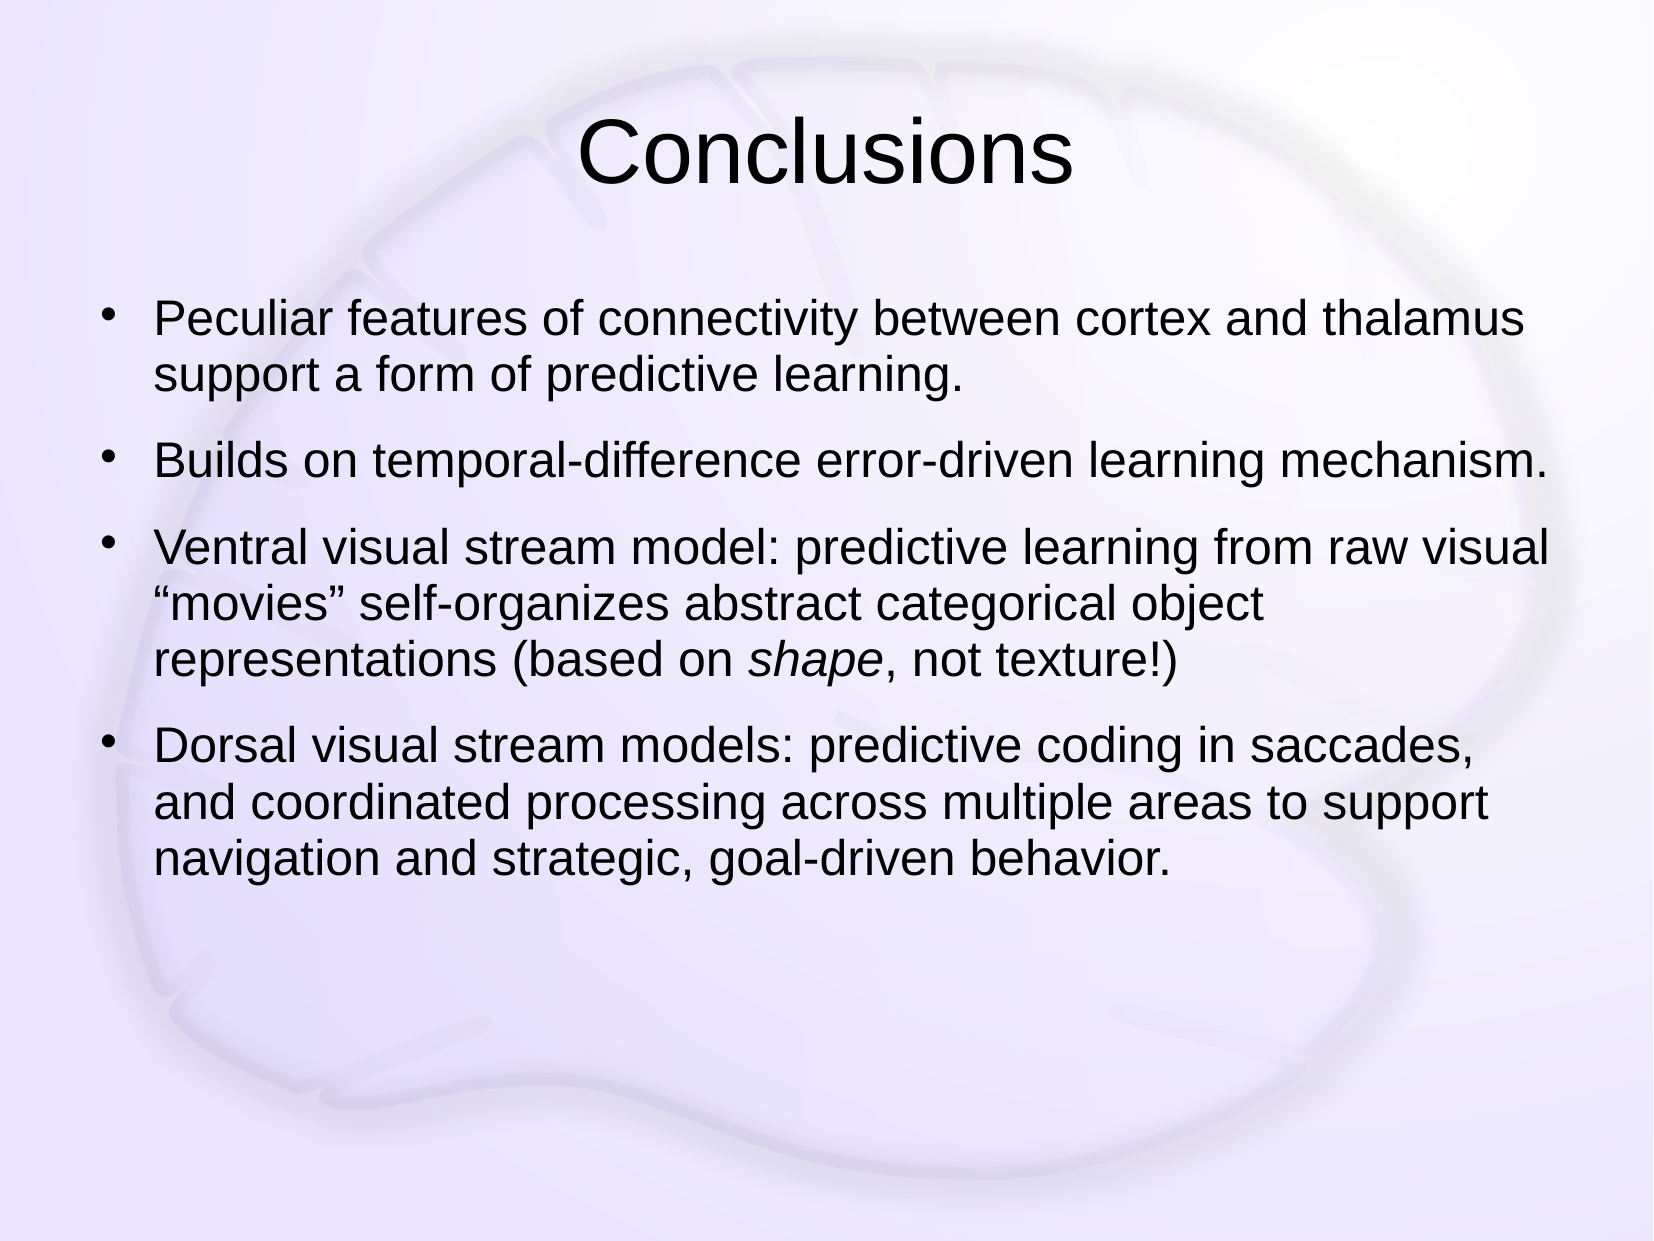

# Conclusions
Peculiar features of connectivity between cortex and thalamus support a form of predictive learning.
Builds on temporal-difference error-driven learning mechanism.
Ventral visual stream model: predictive learning from raw visual “movies” self-organizes abstract categorical object representations (based on shape, not texture!)
Dorsal visual stream models: predictive coding in saccades, and coordinated processing across multiple areas to support navigation and strategic, goal-driven behavior.